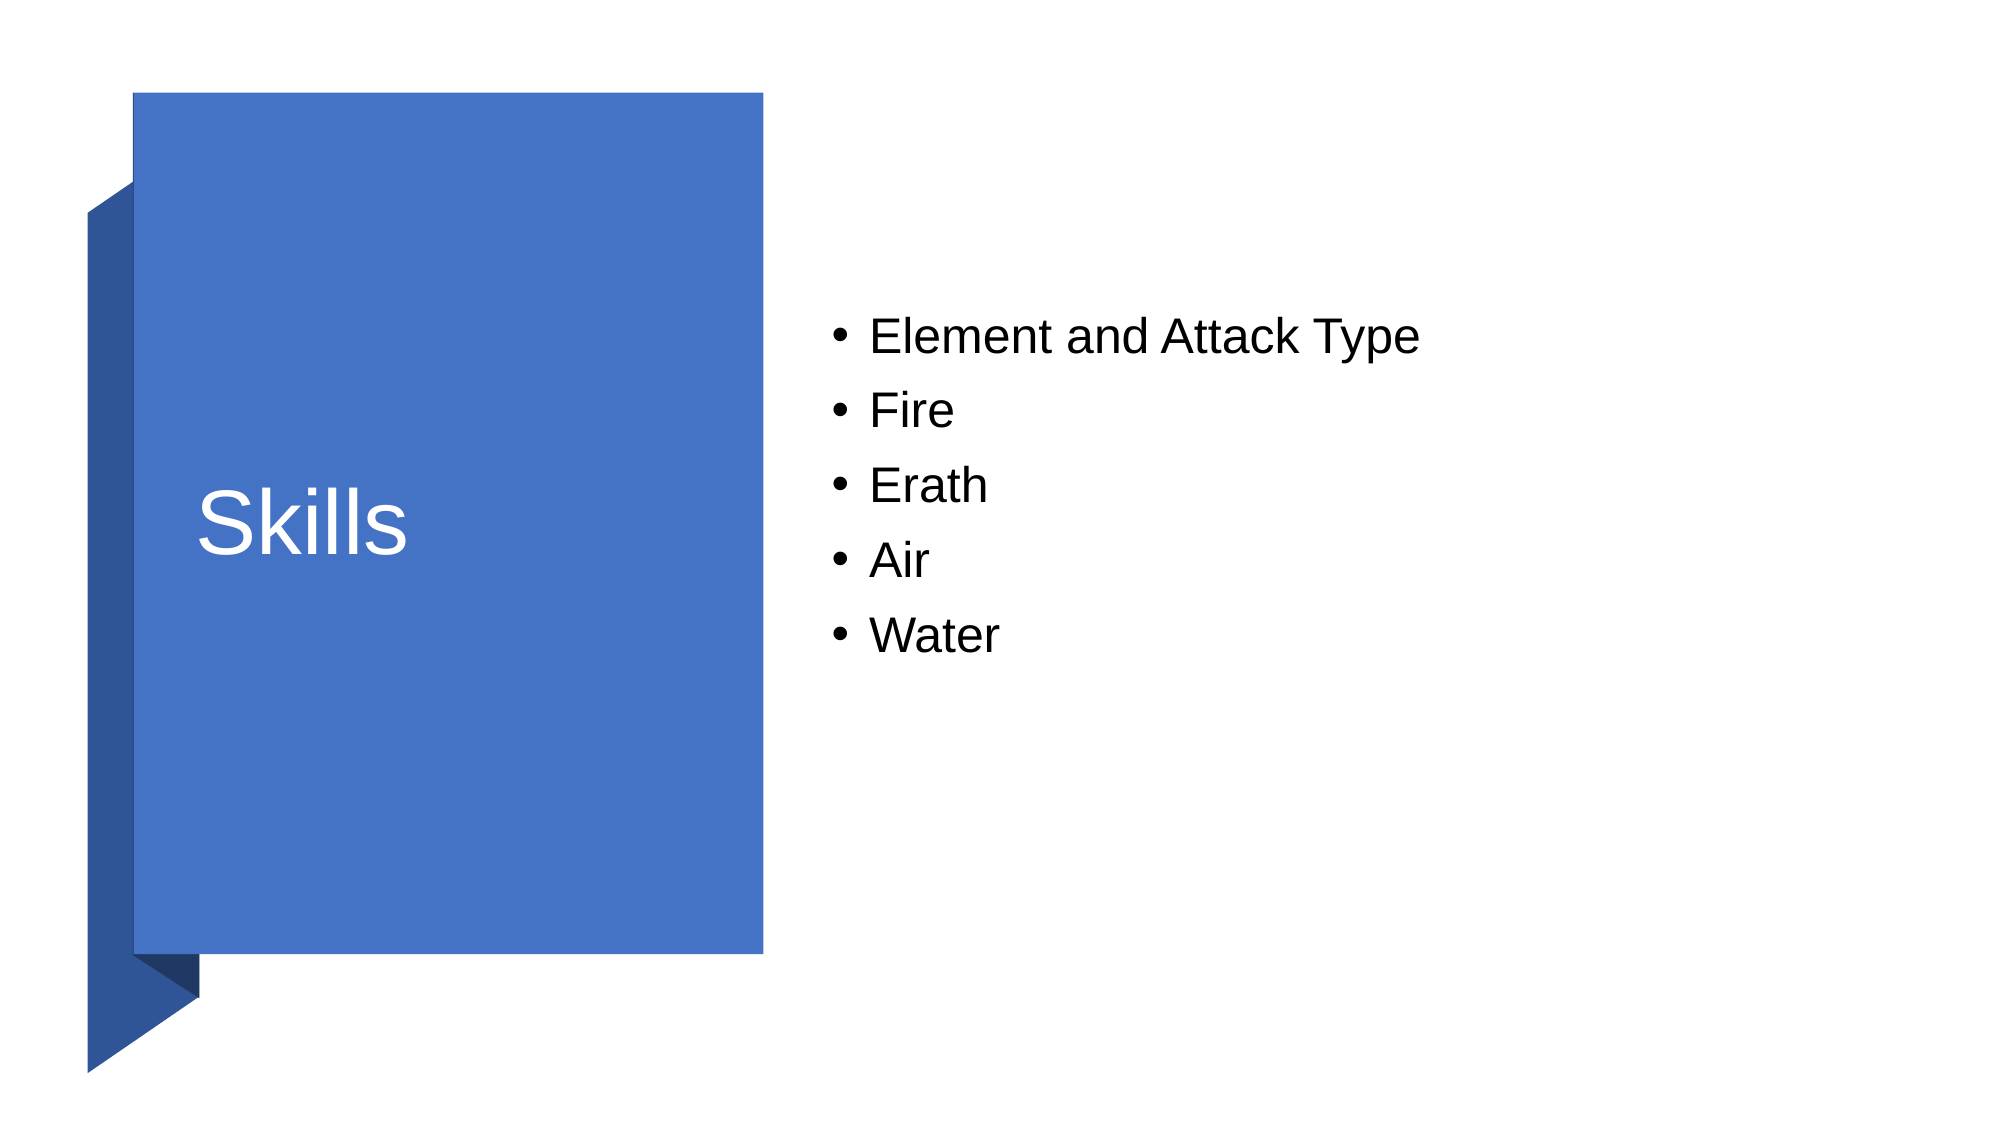

# Skills
Element and Attack Type
Fire
Erath
Air
Water